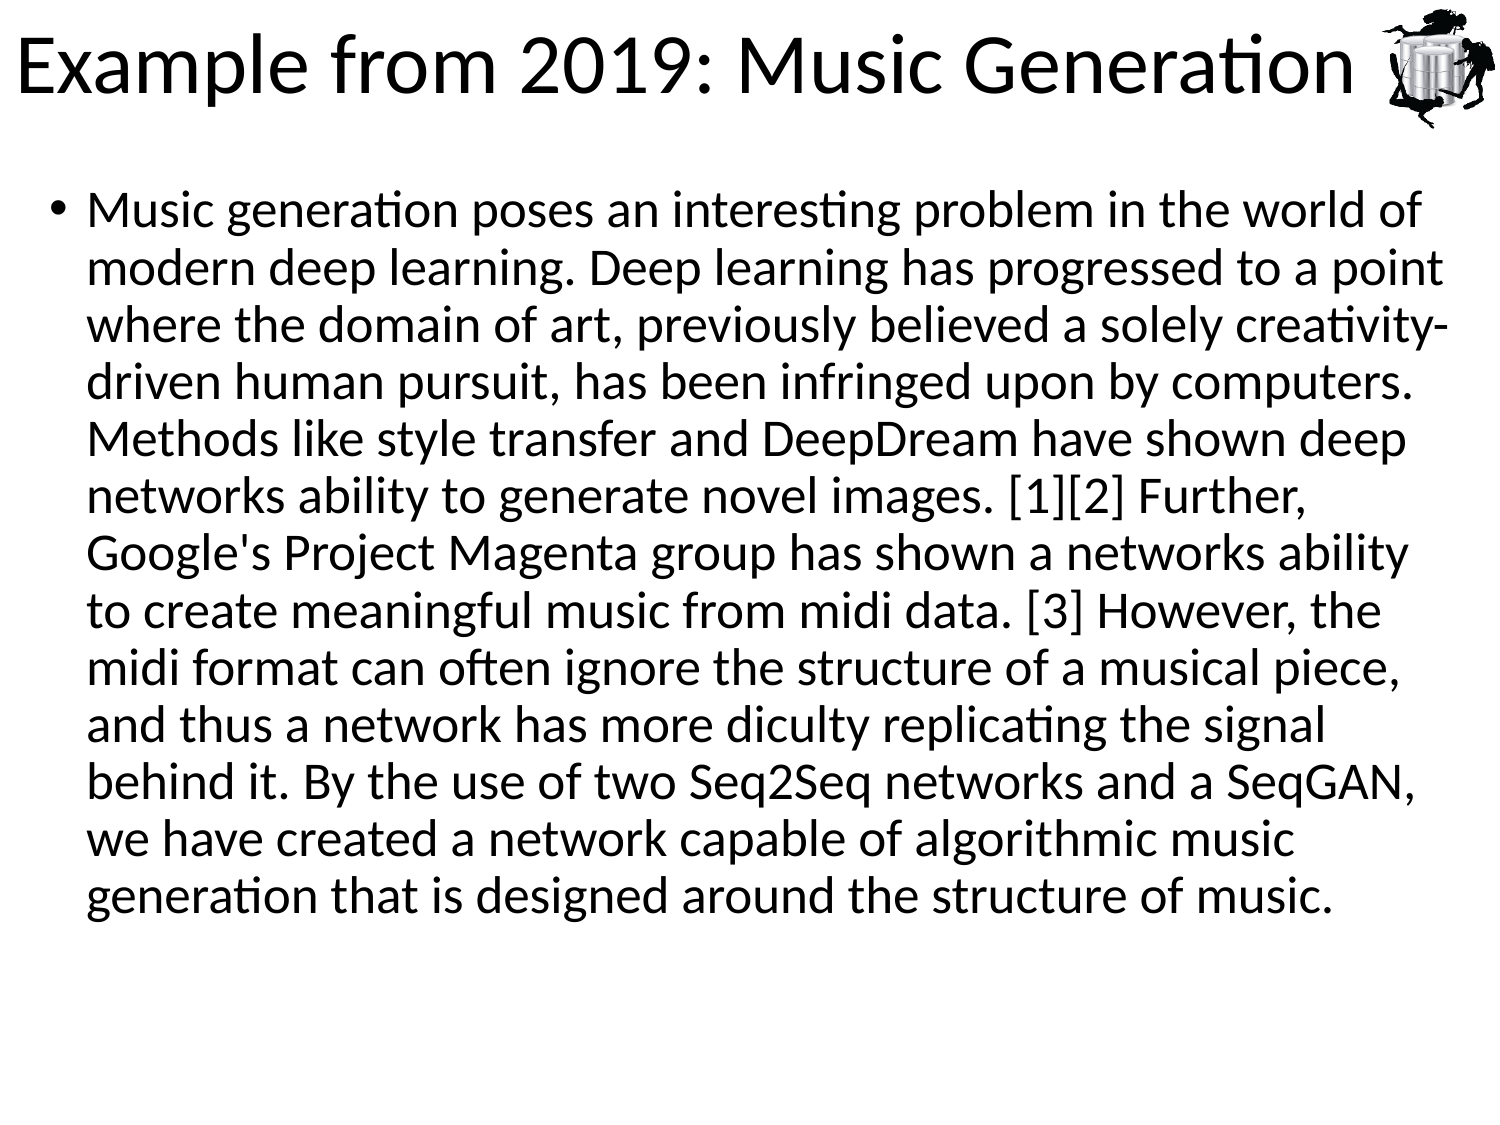

# Example from 2019: Music Generation
Music generation poses an interesting problem in the world of modern deep learning. Deep learning has progressed to a point where the domain of art, previously believed a solely creativity- driven human pursuit, has been infringed upon by computers. Methods like style transfer and DeepDream have shown deep networks ability to generate novel images. [1][2] Further, Google's Project Magenta group has shown a networks ability to create meaningful music from midi data. [3] However, the midi format can often ignore the structure of a musical piece, and thus a network has more diculty replicating the signal behind it. By the use of two Seq2Seq networks and a SeqGAN, we have created a network capable of algorithmic music generation that is designed around the structure of music.